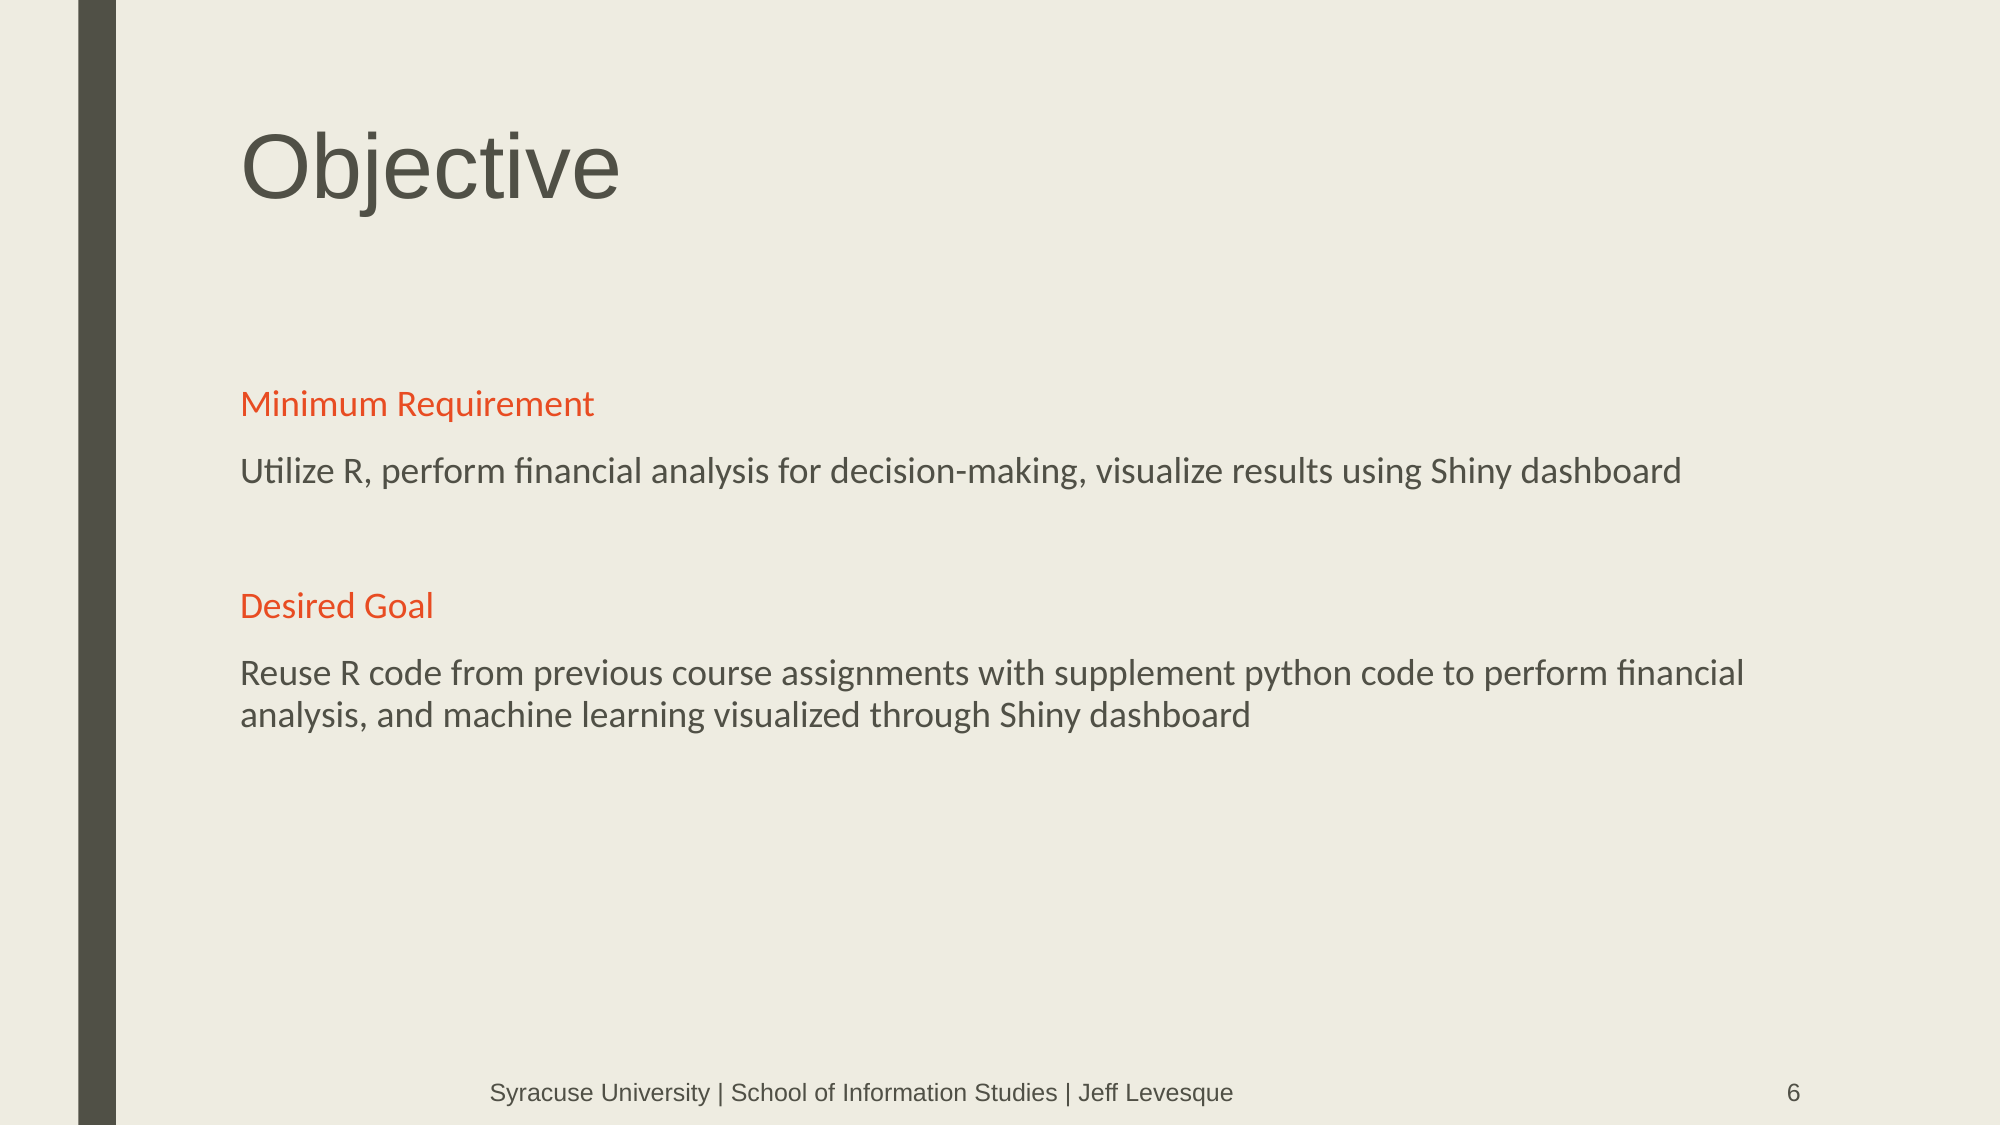

# Objective
Minimum Requirement
Utilize R, perform financial analysis for decision-making, visualize results using Shiny dashboard

Desired Goal
Reuse R code from previous course assignments with supplement python code to perform financial analysis, and machine learning visualized through Shiny dashboard
Syracuse University | School of Information Studies | Jeff Levesque
6